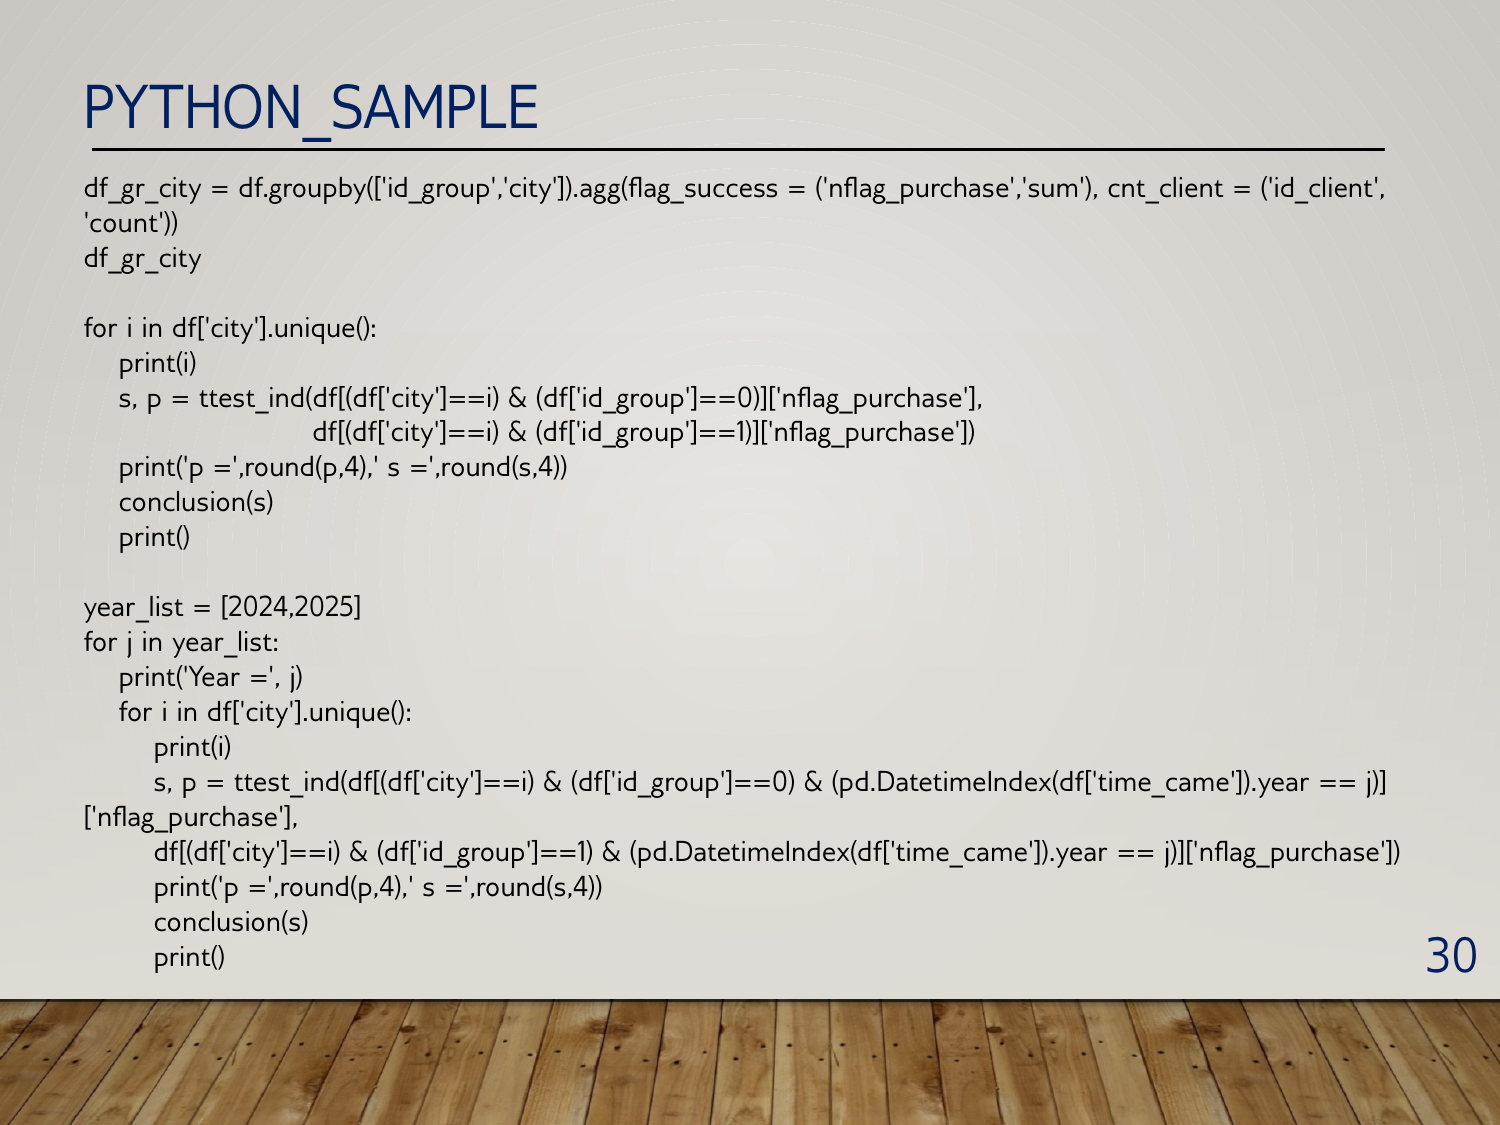

Python_Sample
df_gr_city = df.groupby(['id_group','city']).agg(flag_success = ('nflag_purchase','sum'), cnt_client = ('id_client', 'count'))
df_gr_city

for i in df['city'].unique():
    print(i)
    s, p = ttest_ind(df[(df['city']==i) & (df['id_group']==0)]['nflag_purchase'],
            	         df[(df['city']==i) & (df['id_group']==1)]['nflag_purchase'])
    print('p =',round(p,4),' s =',round(s,4))
    conclusion(s)
    print()

year_list = [2024,2025]
for j in year_list:
    print('Year =', j)
    for i in df['city'].unique():
        print(i)
        s, p = ttest_ind(df[(df['city']==i) & (df['id_group']==0) & (pd.DatetimeIndex(df['time_came']).year == j)]['nflag_purchase'],
        df[(df['city']==i) & (df['id_group']==1) & (pd.DatetimeIndex(df['time_came']).year == j)]['nflag_purchase'])
        print('p =',round(p,4),' s =',round(s,4))
        conclusion(s)
        print()

30